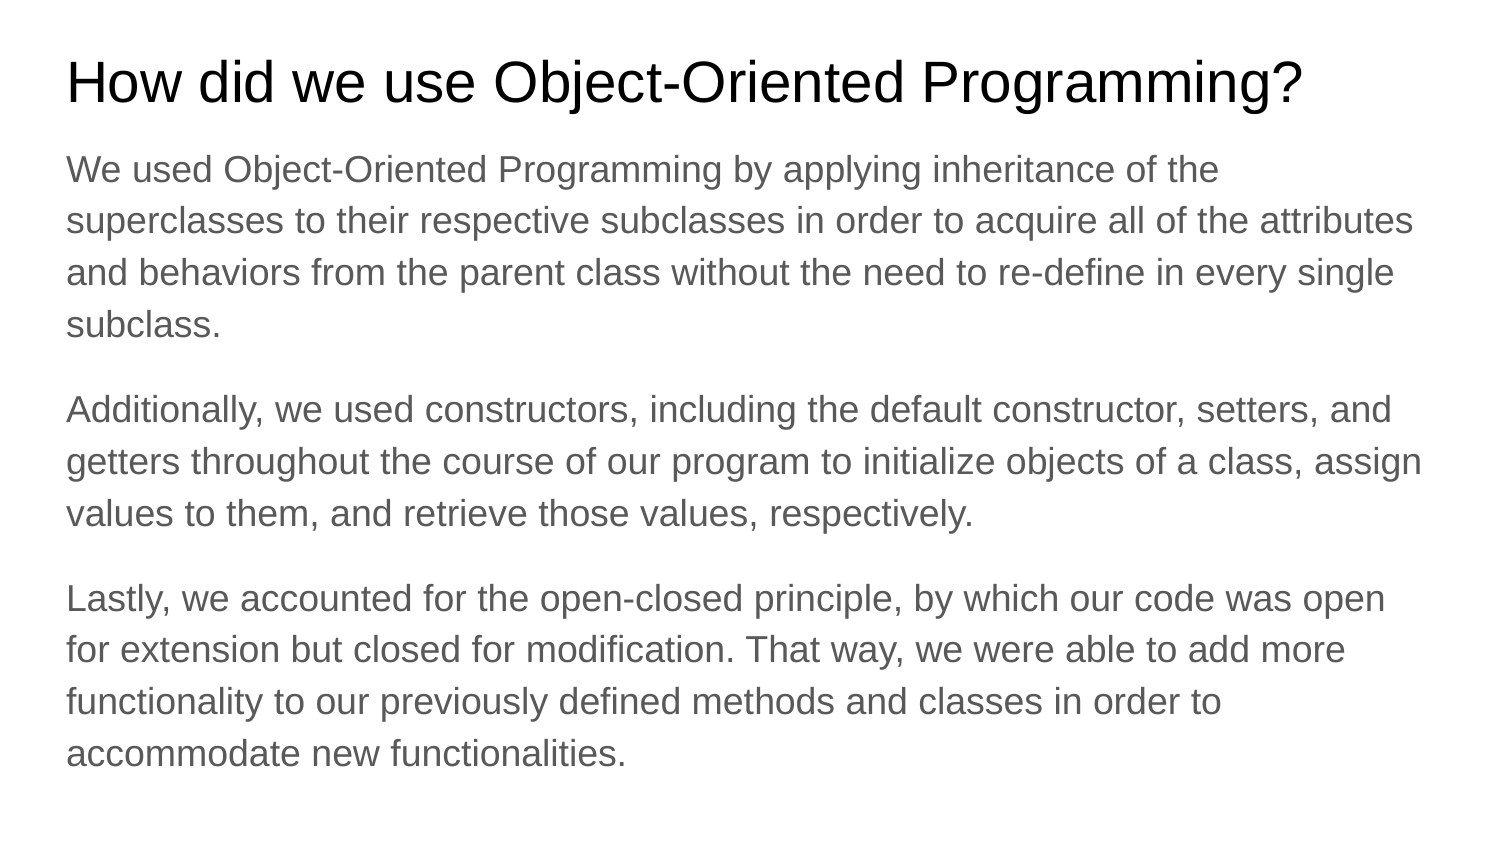

# How did we use Object-Oriented Programming?
We used Object-Oriented Programming by applying inheritance of the superclasses to their respective subclasses in order to acquire all of the attributes  and behaviors from the parent class without the need to re-define in every single subclass.
Additionally, we used constructors, including the default constructor, setters, and getters throughout the course of our program to initialize objects of a class, assign values to them, and retrieve those values, respectively.
Lastly, we accounted for the open-closed principle, by which our code was open for extension but closed for modification. That way, we were able to add more functionality to our previously defined methods and classes in order to accommodate new functionalities.